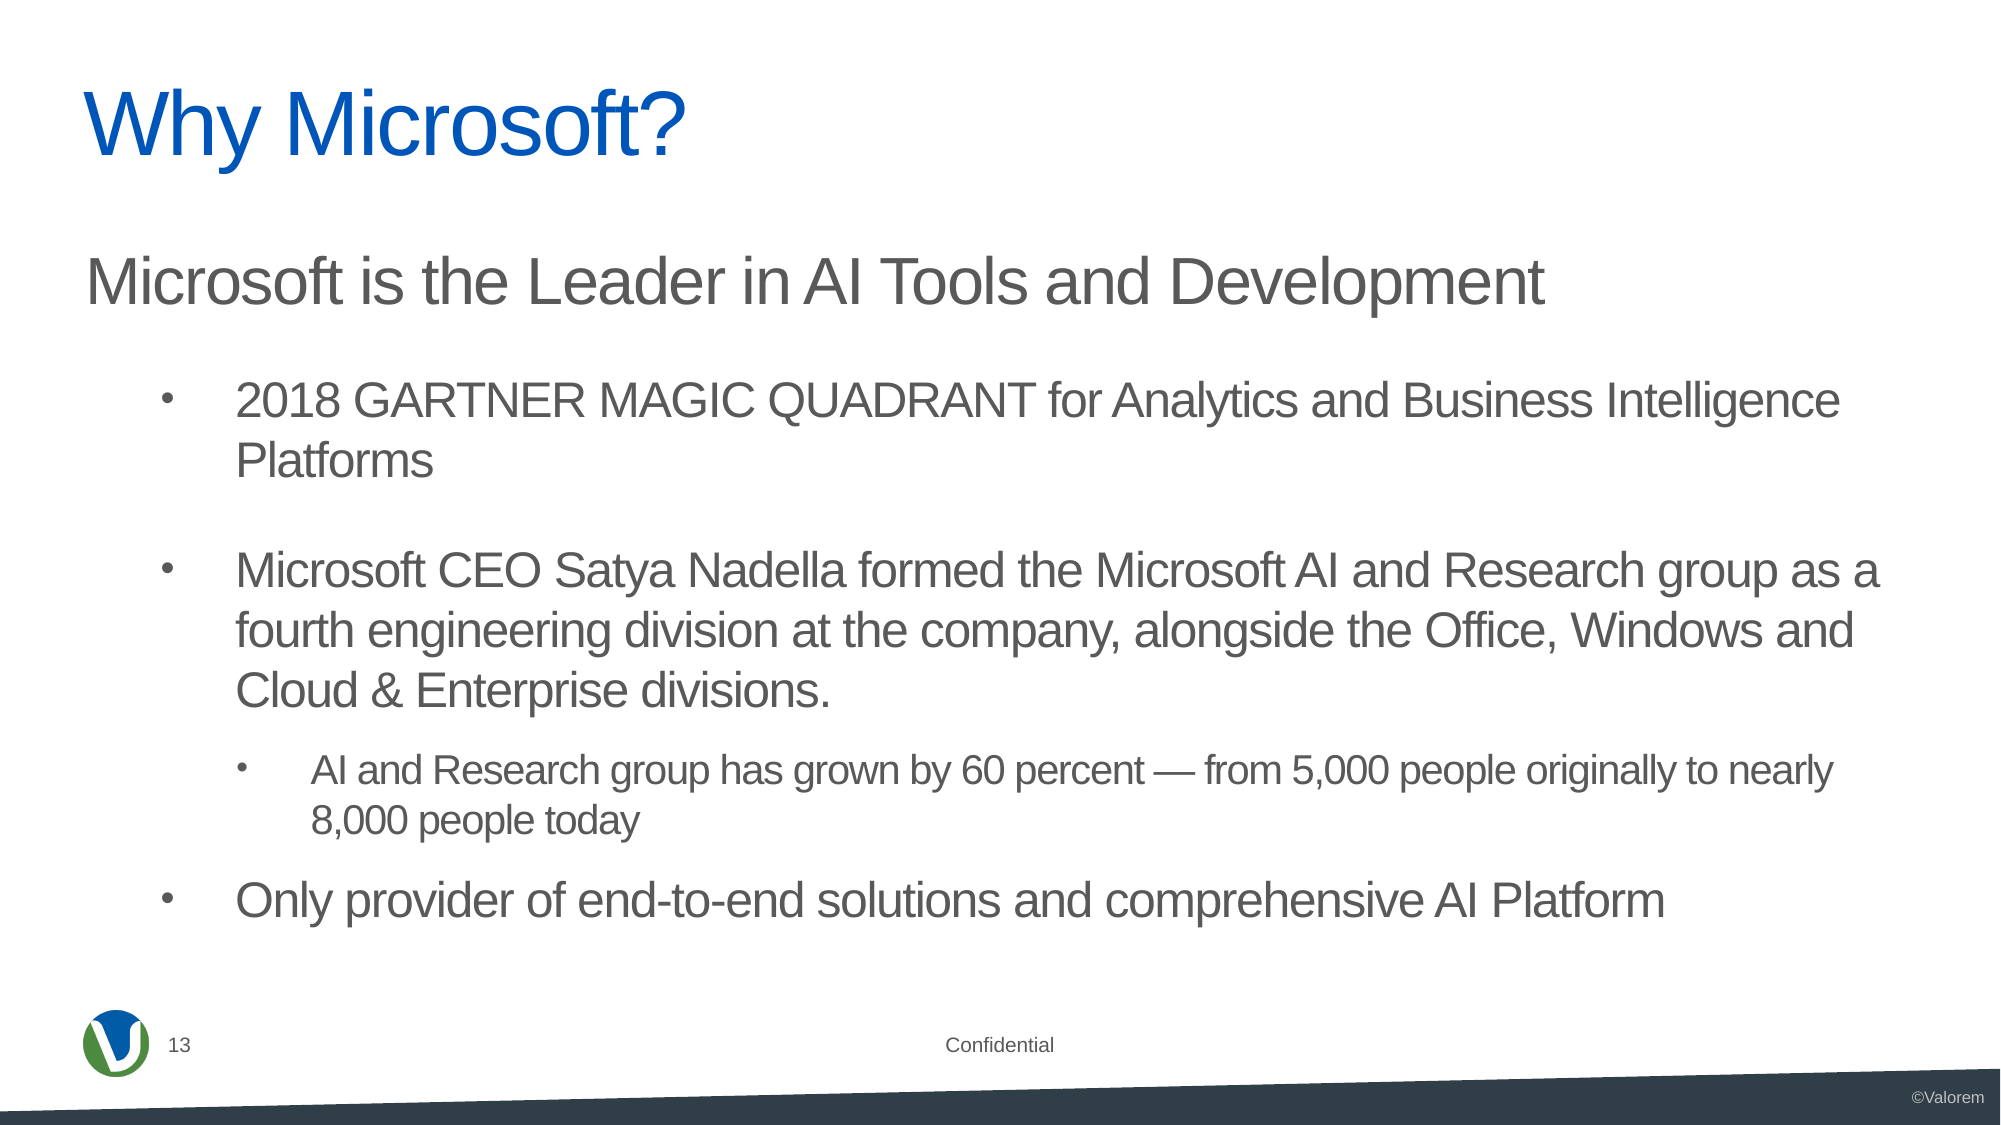

# Why Microsoft?
Microsoft is the Leader in AI Tools and Development
2018 GARTNER MAGIC QUADRANT for Analytics and Business Intelligence Platforms
Microsoft CEO Satya Nadella formed the Microsoft AI and Research group as a fourth engineering division at the company, alongside the Office, Windows and Cloud & Enterprise divisions.
AI and Research group has grown by 60 percent — from 5,000 people originally to nearly 8,000 people today
Only provider of end-to-end solutions and comprehensive AI Platform
13
Confidential